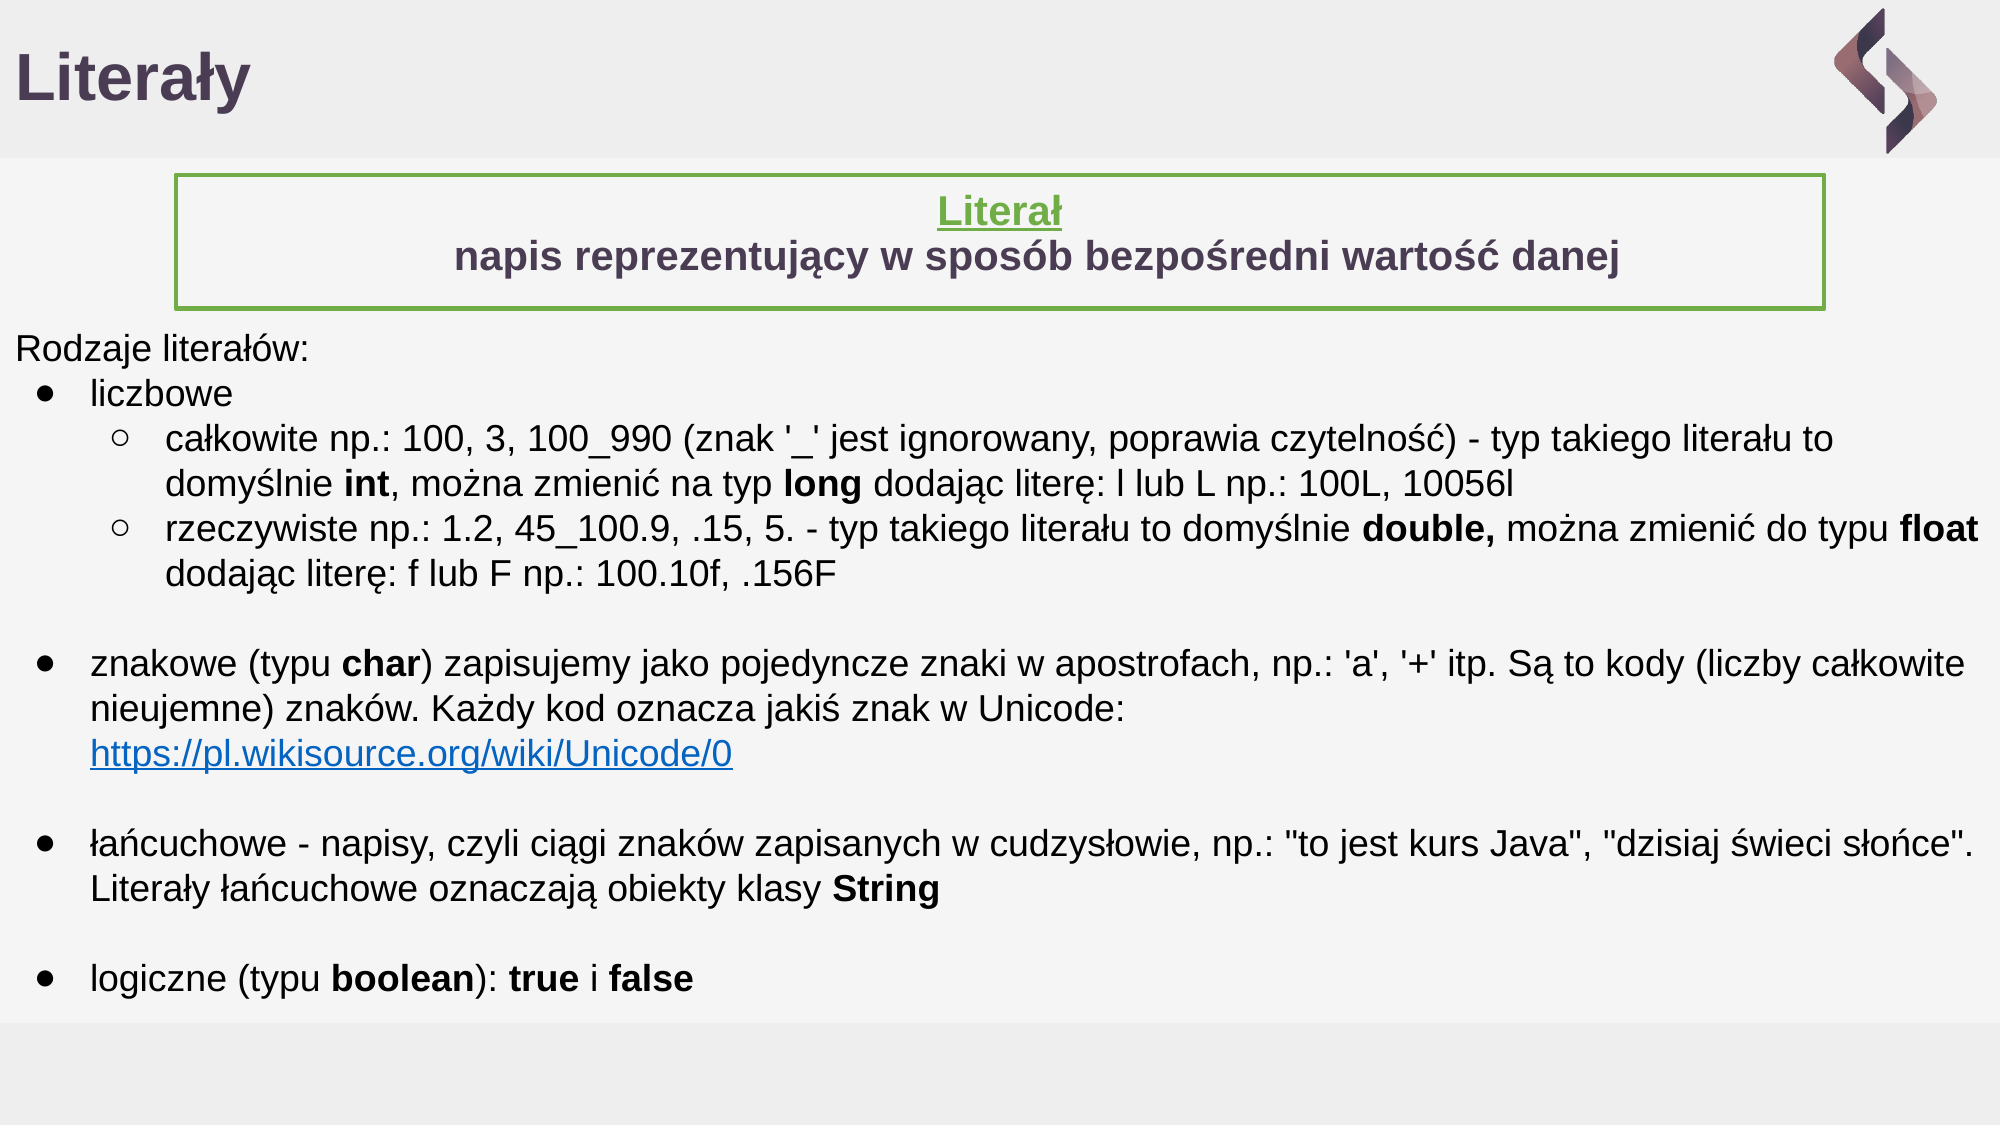

# Literały
Literał
napis reprezentujący w sposób bezpośredni wartość danej

Rodzaje literałów:
liczbowe
całkowite np.: 100, 3, 100_990 (znak '_' jest ignorowany, poprawia czytelność) - typ takiego literału to domyślnie int, można zmienić na typ long dodając literę: l lub L np.: 100L, 10056l
rzeczywiste np.: 1.2, 45_100.9, .15, 5. - typ takiego literału to domyślnie double, można zmienić do typu float dodając literę: f lub F np.: 100.10f, .156F

znakowe (typu char) zapisujemy jako pojedyncze znaki w apostrofach, np.: 'a', '+' itp. Są to kody (liczby całkowite nieujemne) znaków. Każdy kod oznacza jakiś znak w Unicode:
https://pl.wikisource.org/wiki/Unicode/0

łańcuchowe - napisy, czyli ciągi znaków zapisanych w cudzysłowie, np.: "to jest kurs Java", "dzisiaj świeci słońce". Literały łańcuchowe oznaczają obiekty klasy String

logiczne (typu boolean): true i false